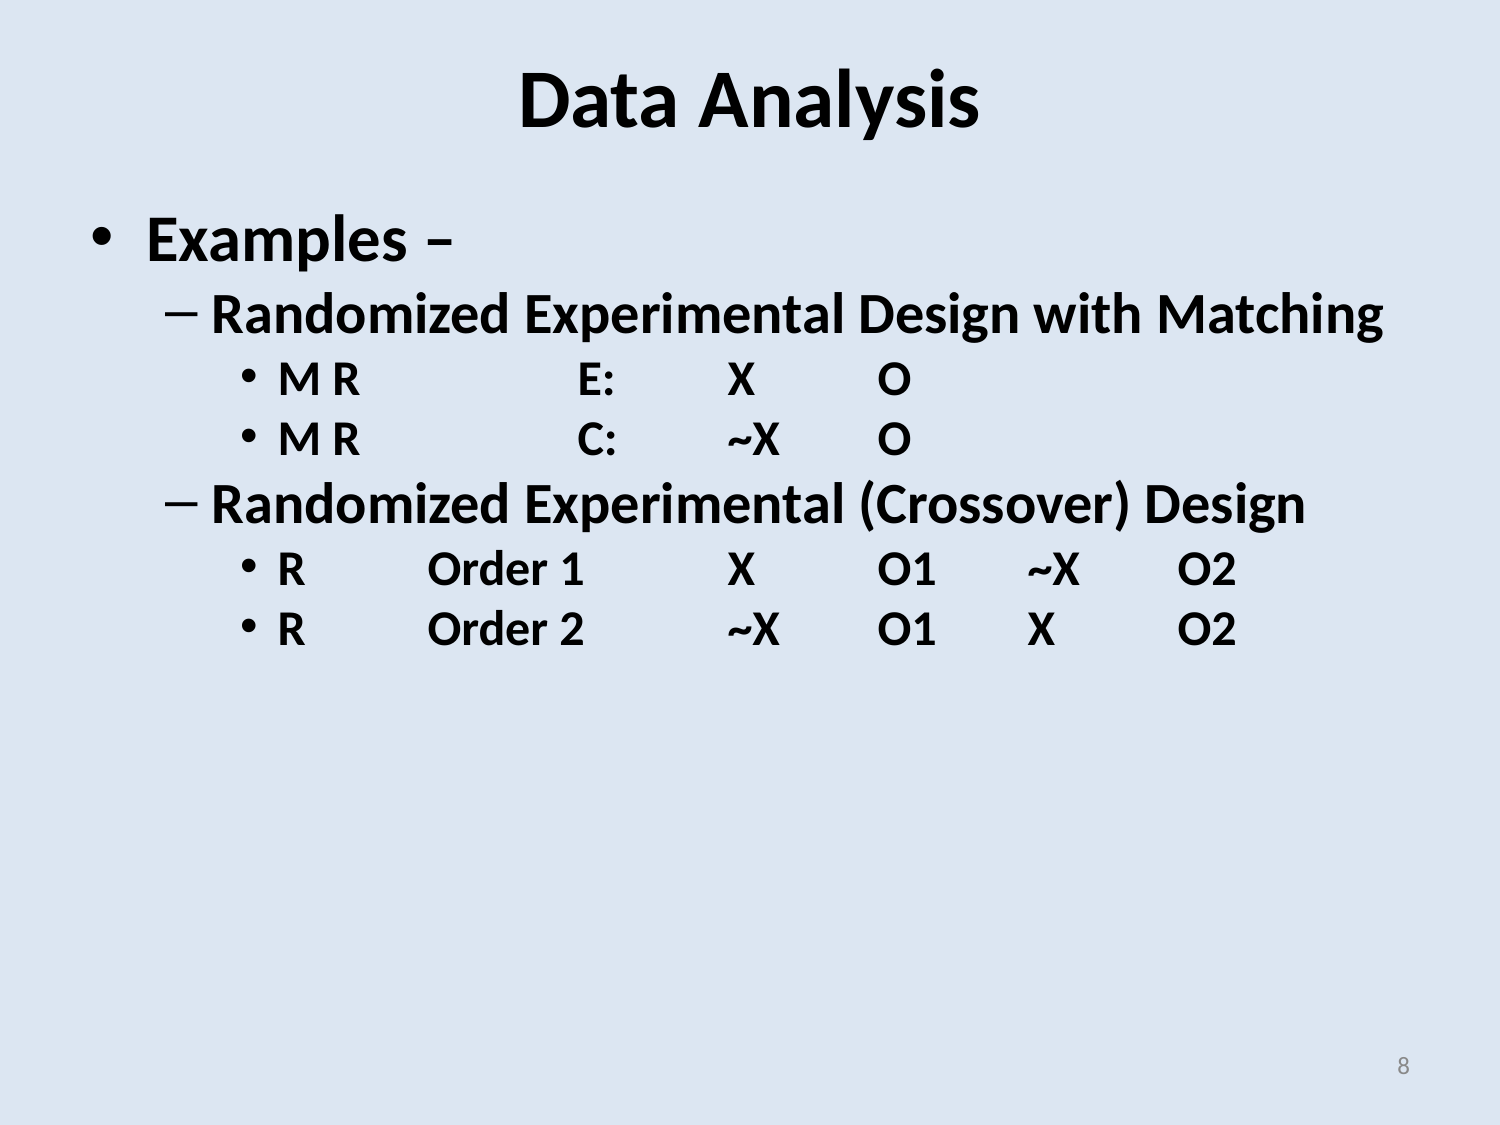

Data Analysis
Examples –
Randomized Experimental Design with Matching
M R		E:	X	O
M R		C:	~X	O
Randomized Experimental (Crossover) Design
R	Order 1	X	O1	~X	O2
R	Order 2	~X	O1	X	O2

8